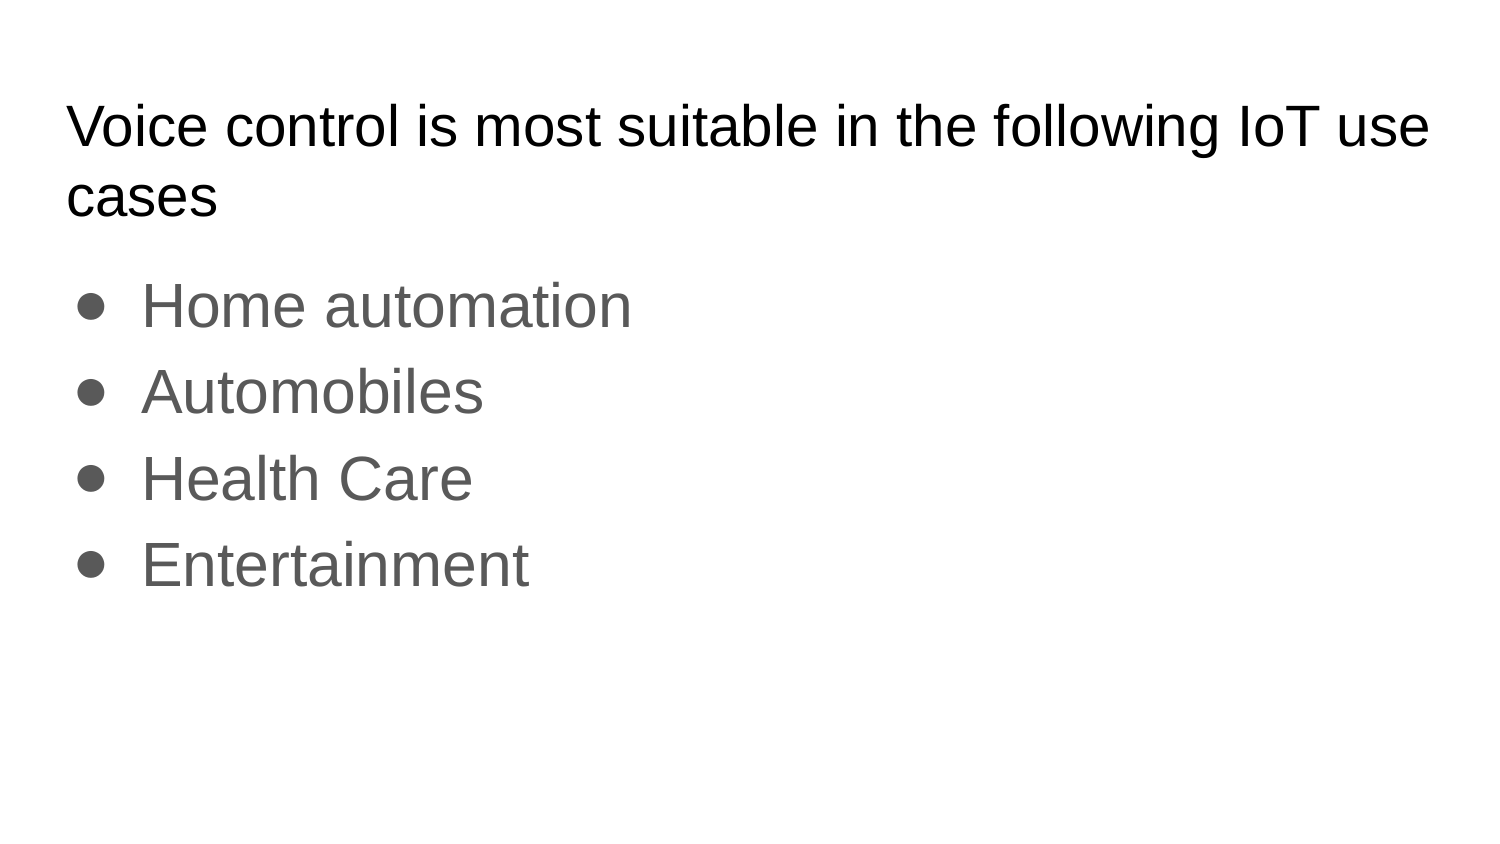

# Voice control is most suitable in the following IoT use cases
Home automation
Automobiles
Health Care
Entertainment